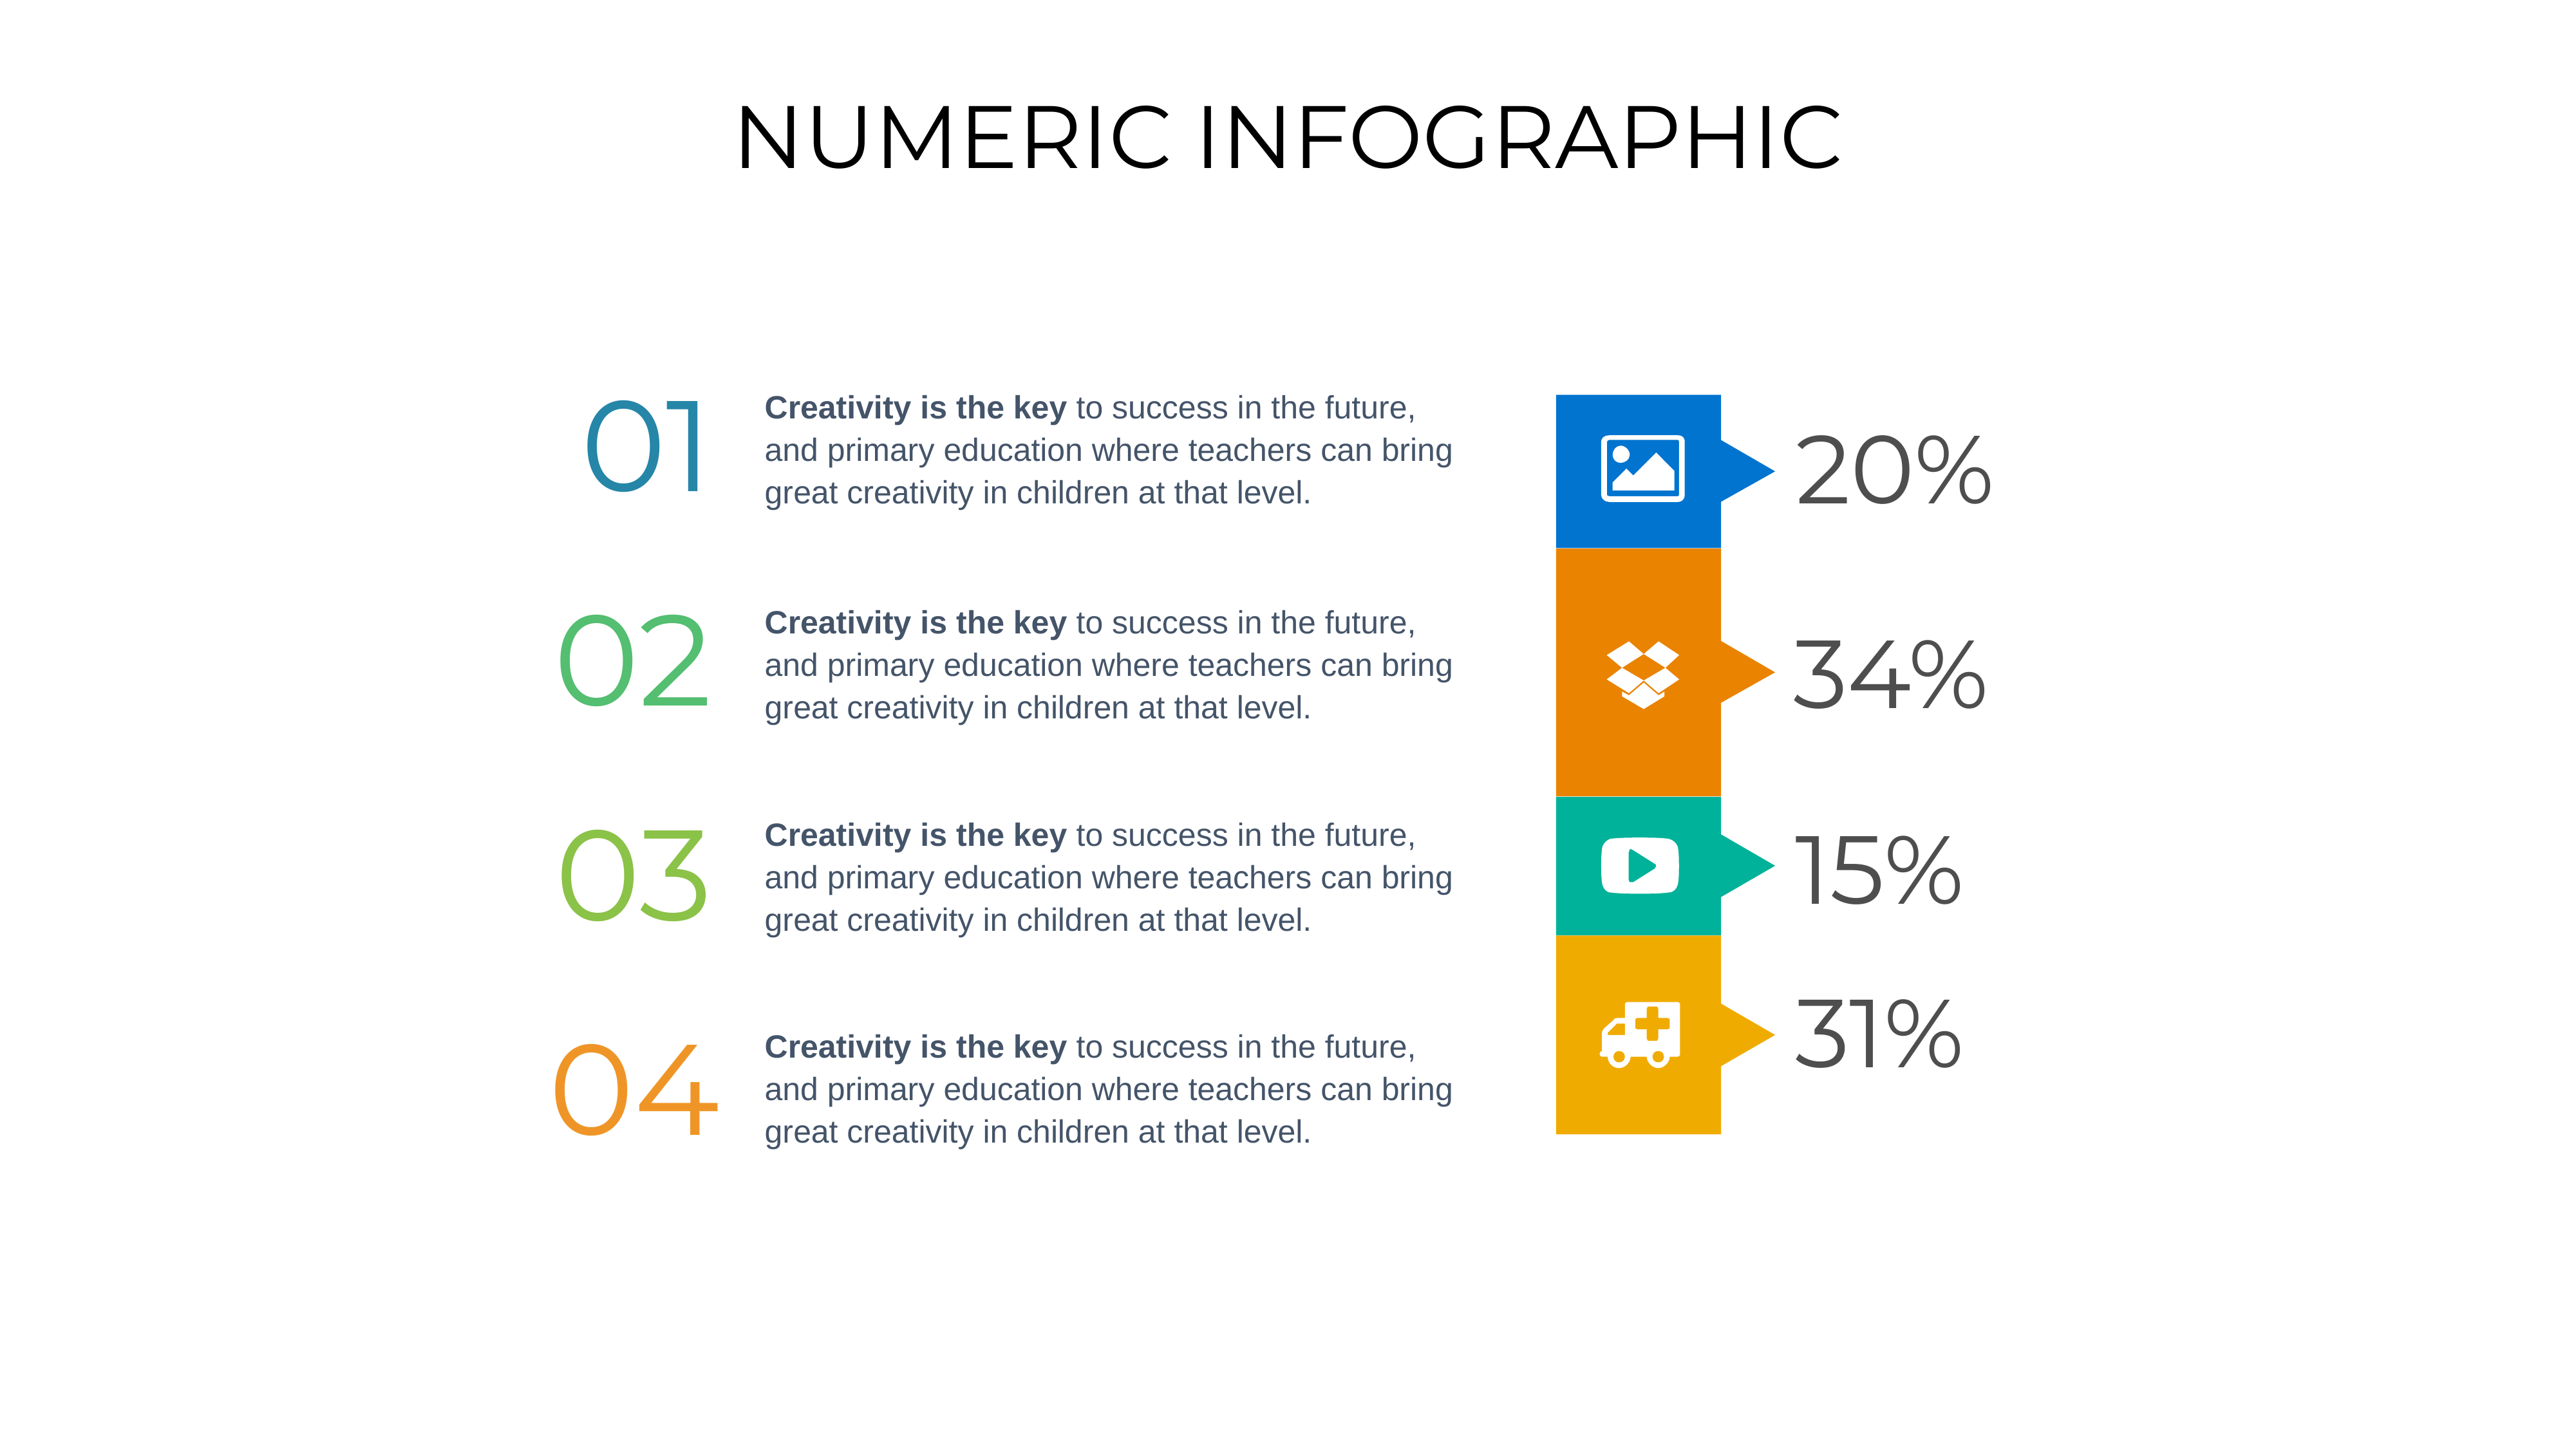

# NUMERIC INFOGRAPHIC
01
Creativity is the key to success in the future, and primary education where teachers can bring great creativity in children at that level.

20%

02
Creativity is the key to success in the future, and primary education where teachers can bring great creativity in children at that level.
34%

03

Creativity is the key to success in the future, and primary education where teachers can bring great creativity in children at that level.
15%

31%

04
Creativity is the key to success in the future, and primary education where teachers can bring great creativity in children at that level.